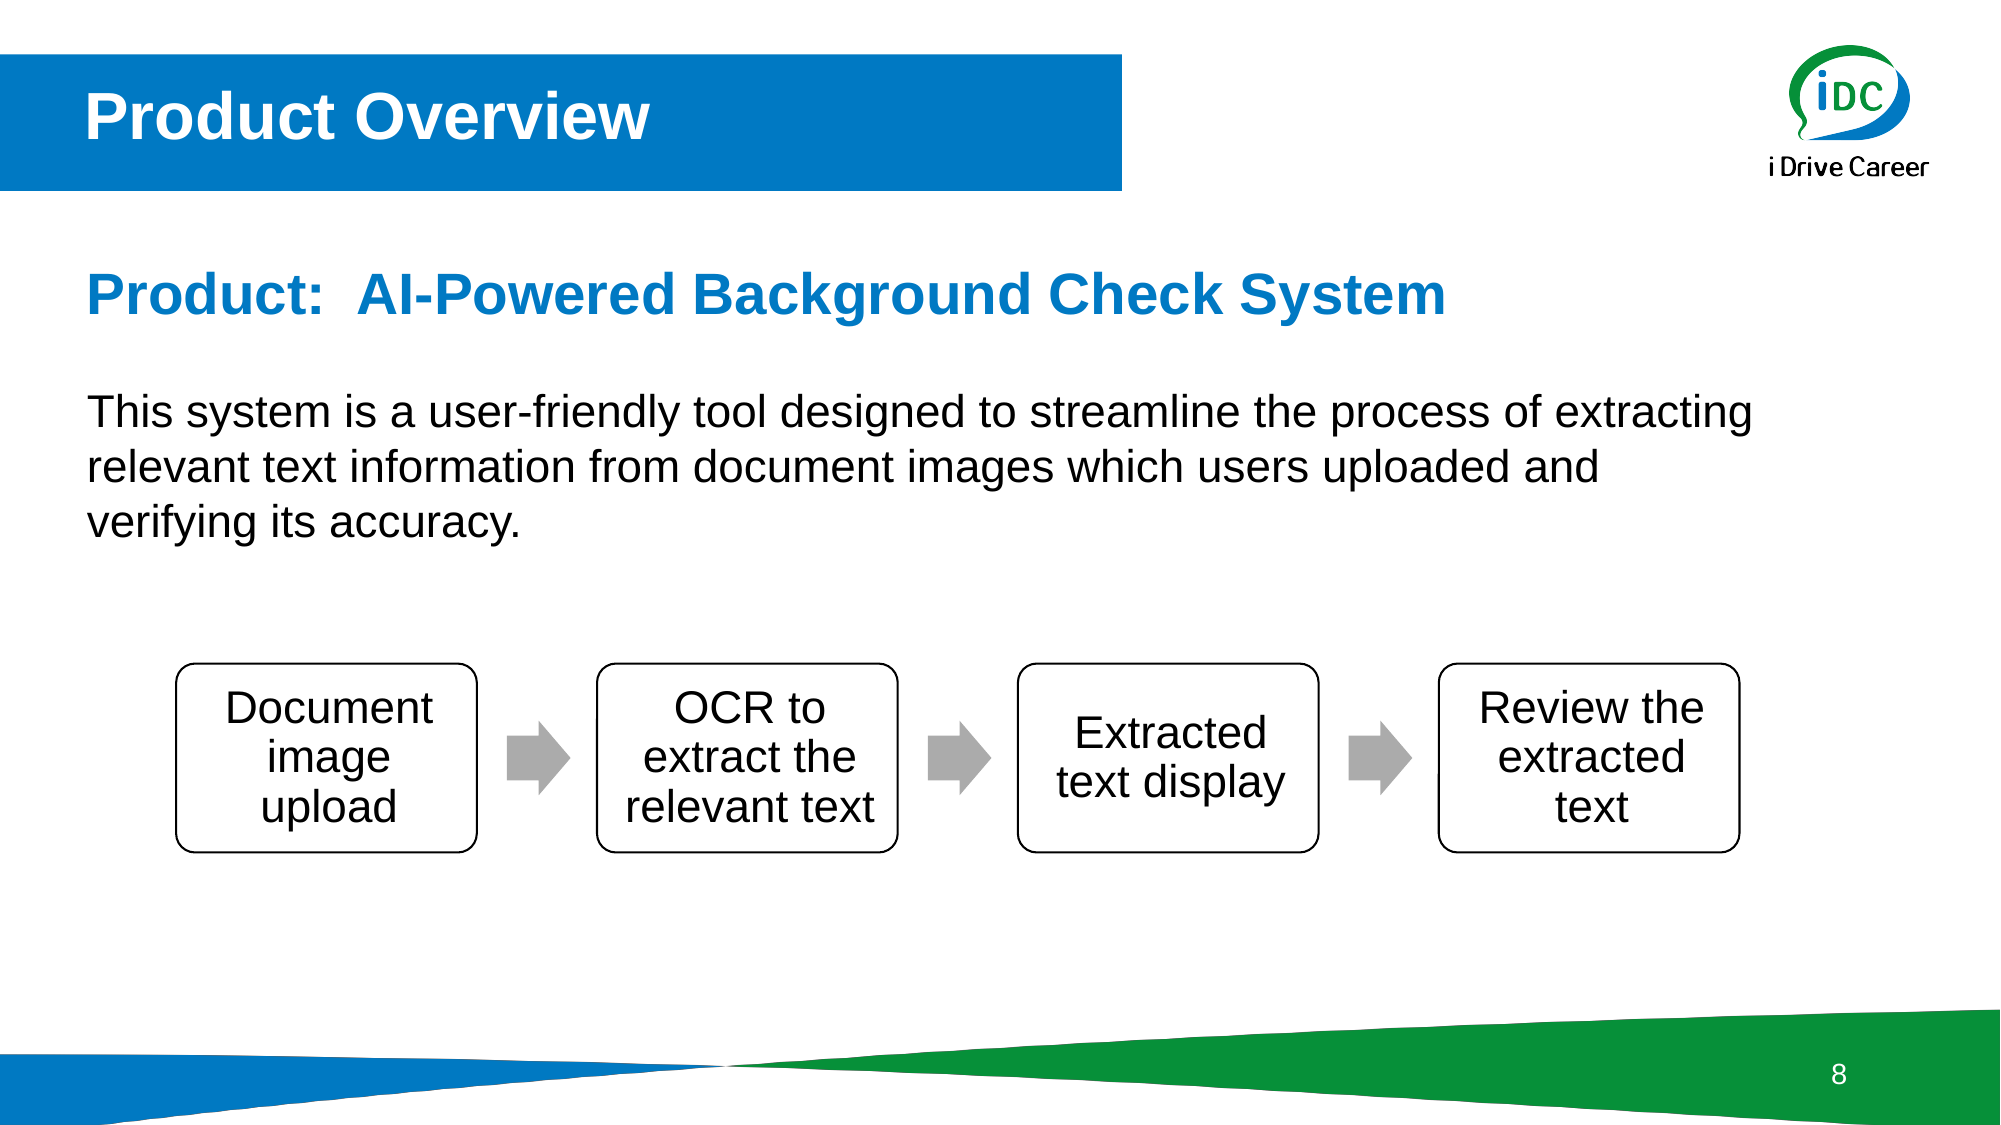

# Product Overview
Product:  AI-Powered Background Check System

This system is a user-friendly tool designed to streamline the process of extracting relevant text information from document images which users uploaded and verifying its accuracy.

Document image upload

OCR to extract the relevant text

Extracted text display

Review the extracted text
8